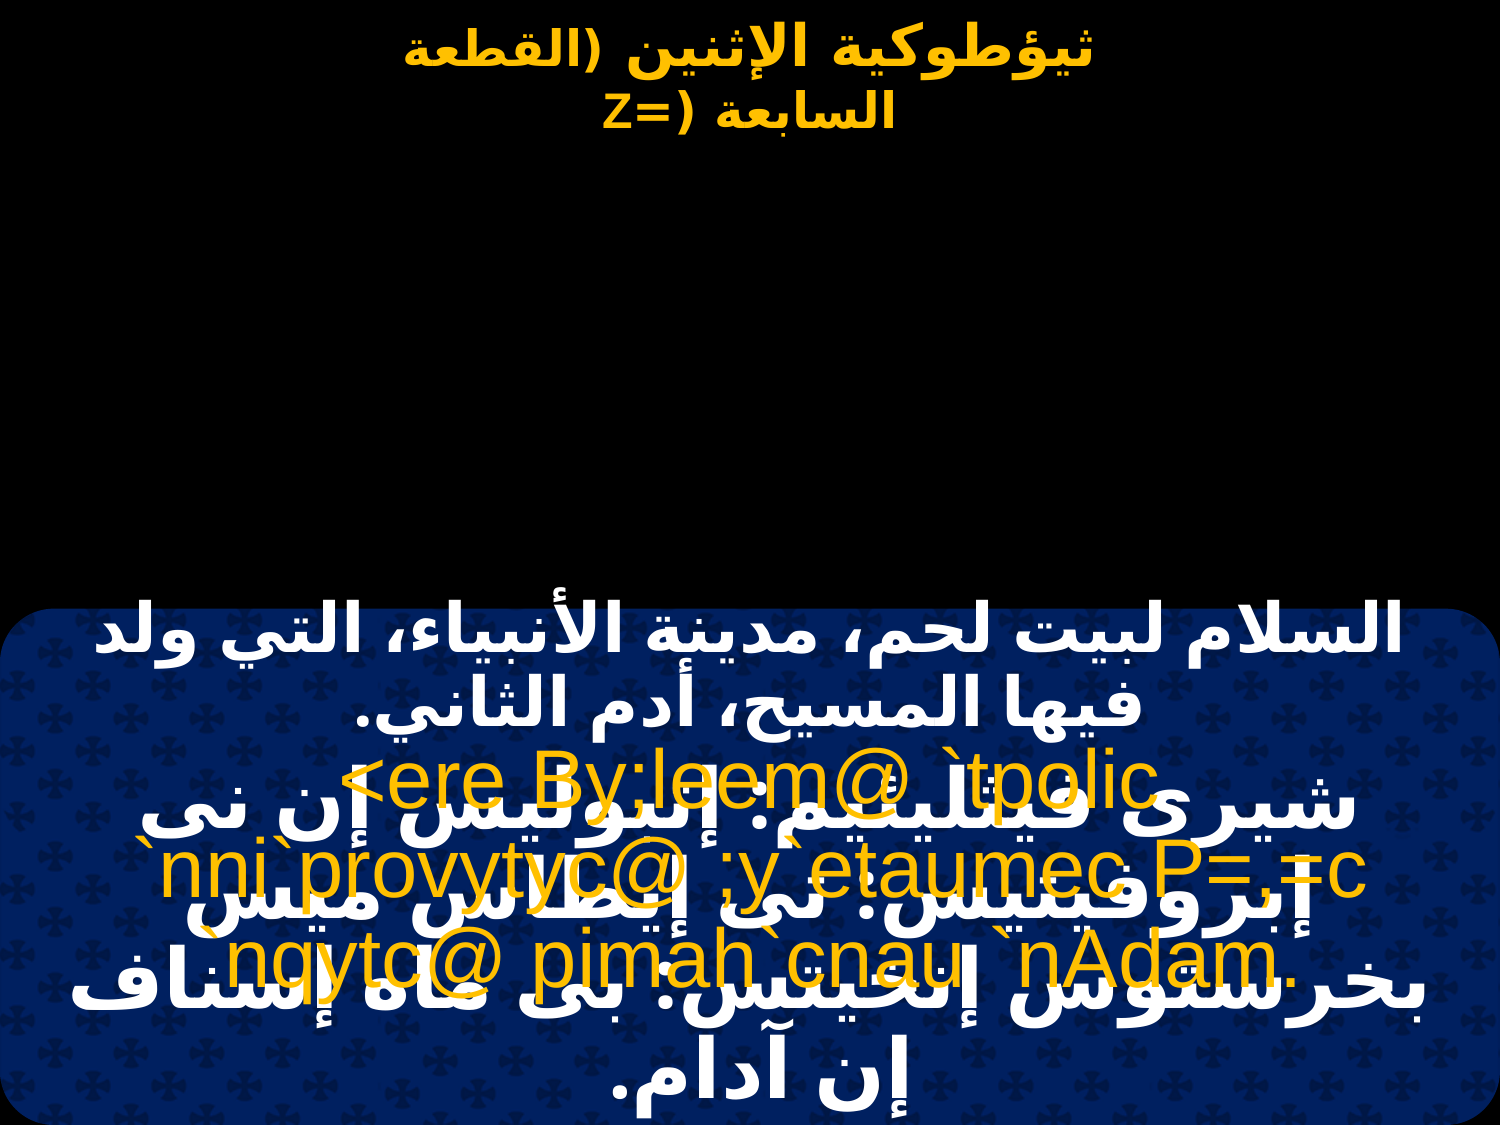

#
السلام لبيت لحم، مدينة الأنبياء، التي ولد فيها المسيح، أدم الثاني.
<ere By;leem@ `tpolic `nni`provytyc@ ;y`etaumec P=,=c `nqytc@ pimah`cnau `nAdam.
شيرى فيثليئيم: إتبوليس إن نى إبروفيتيس: ثى إيطاس ميس بخرستوس إنخيتس: بى ماه إسناف إن آدام.